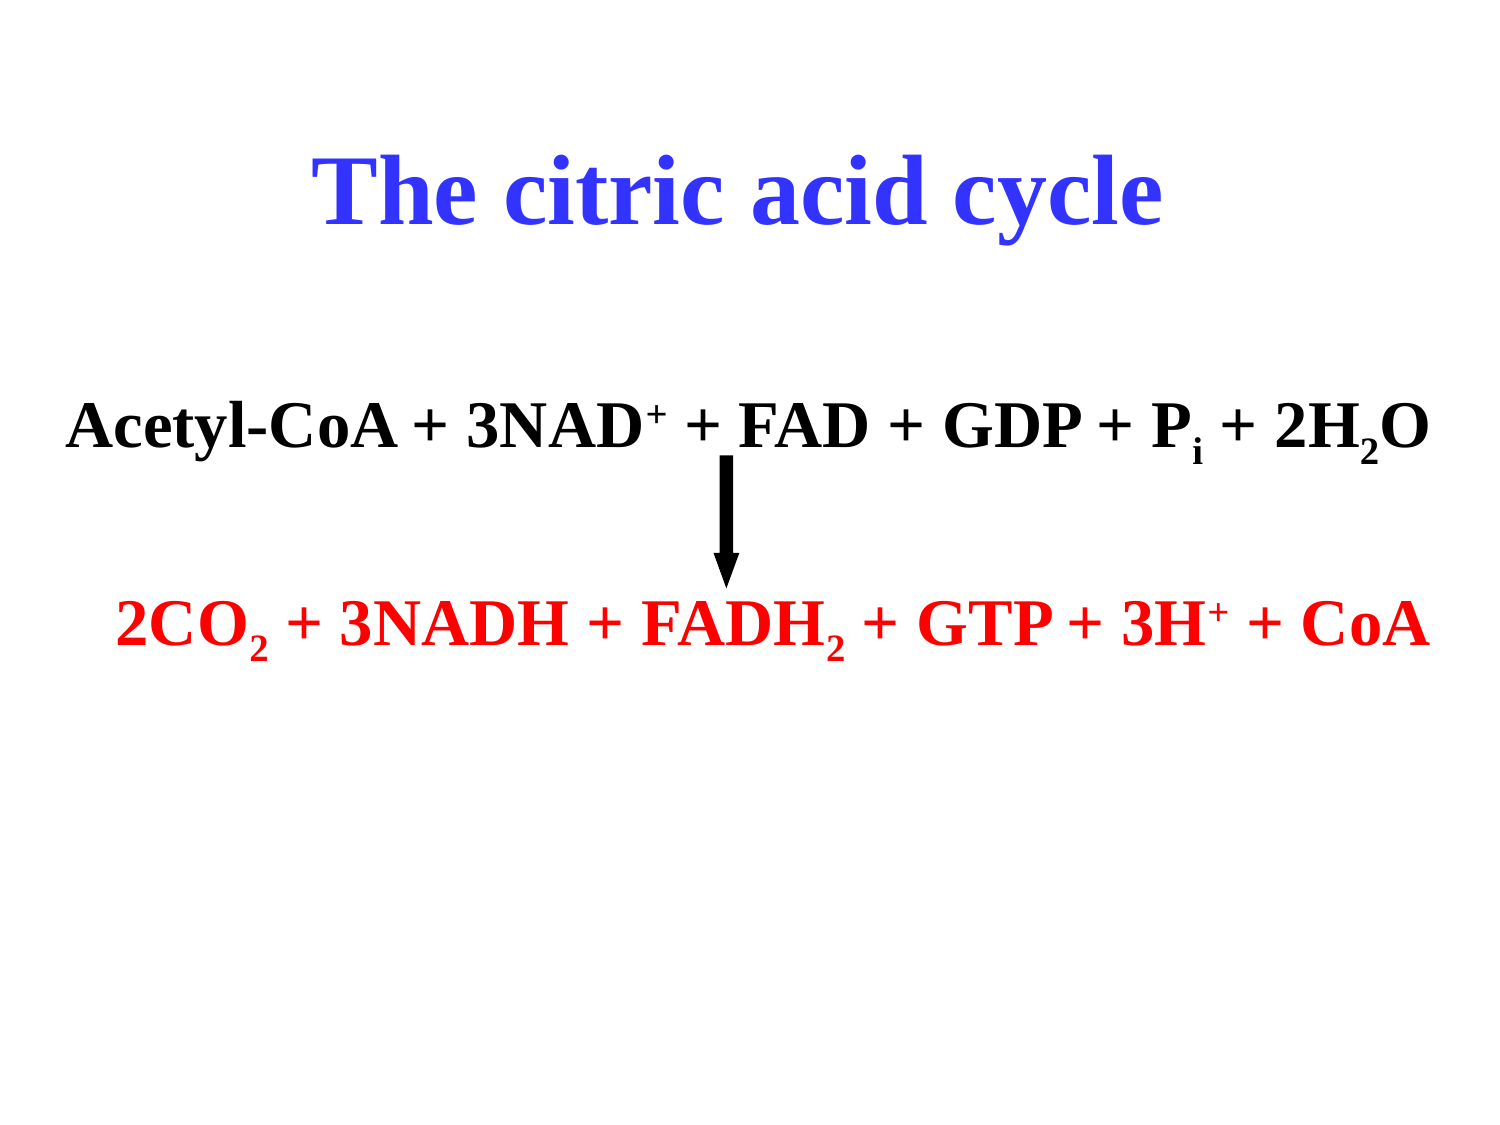

The citric acid cycle
   Acetyl-CoA + 3NAD+ + FAD + GDP + Pi + 2H2O

      2CO2 + 3NADH + FADH2 + GTP + 3H+ + CoA